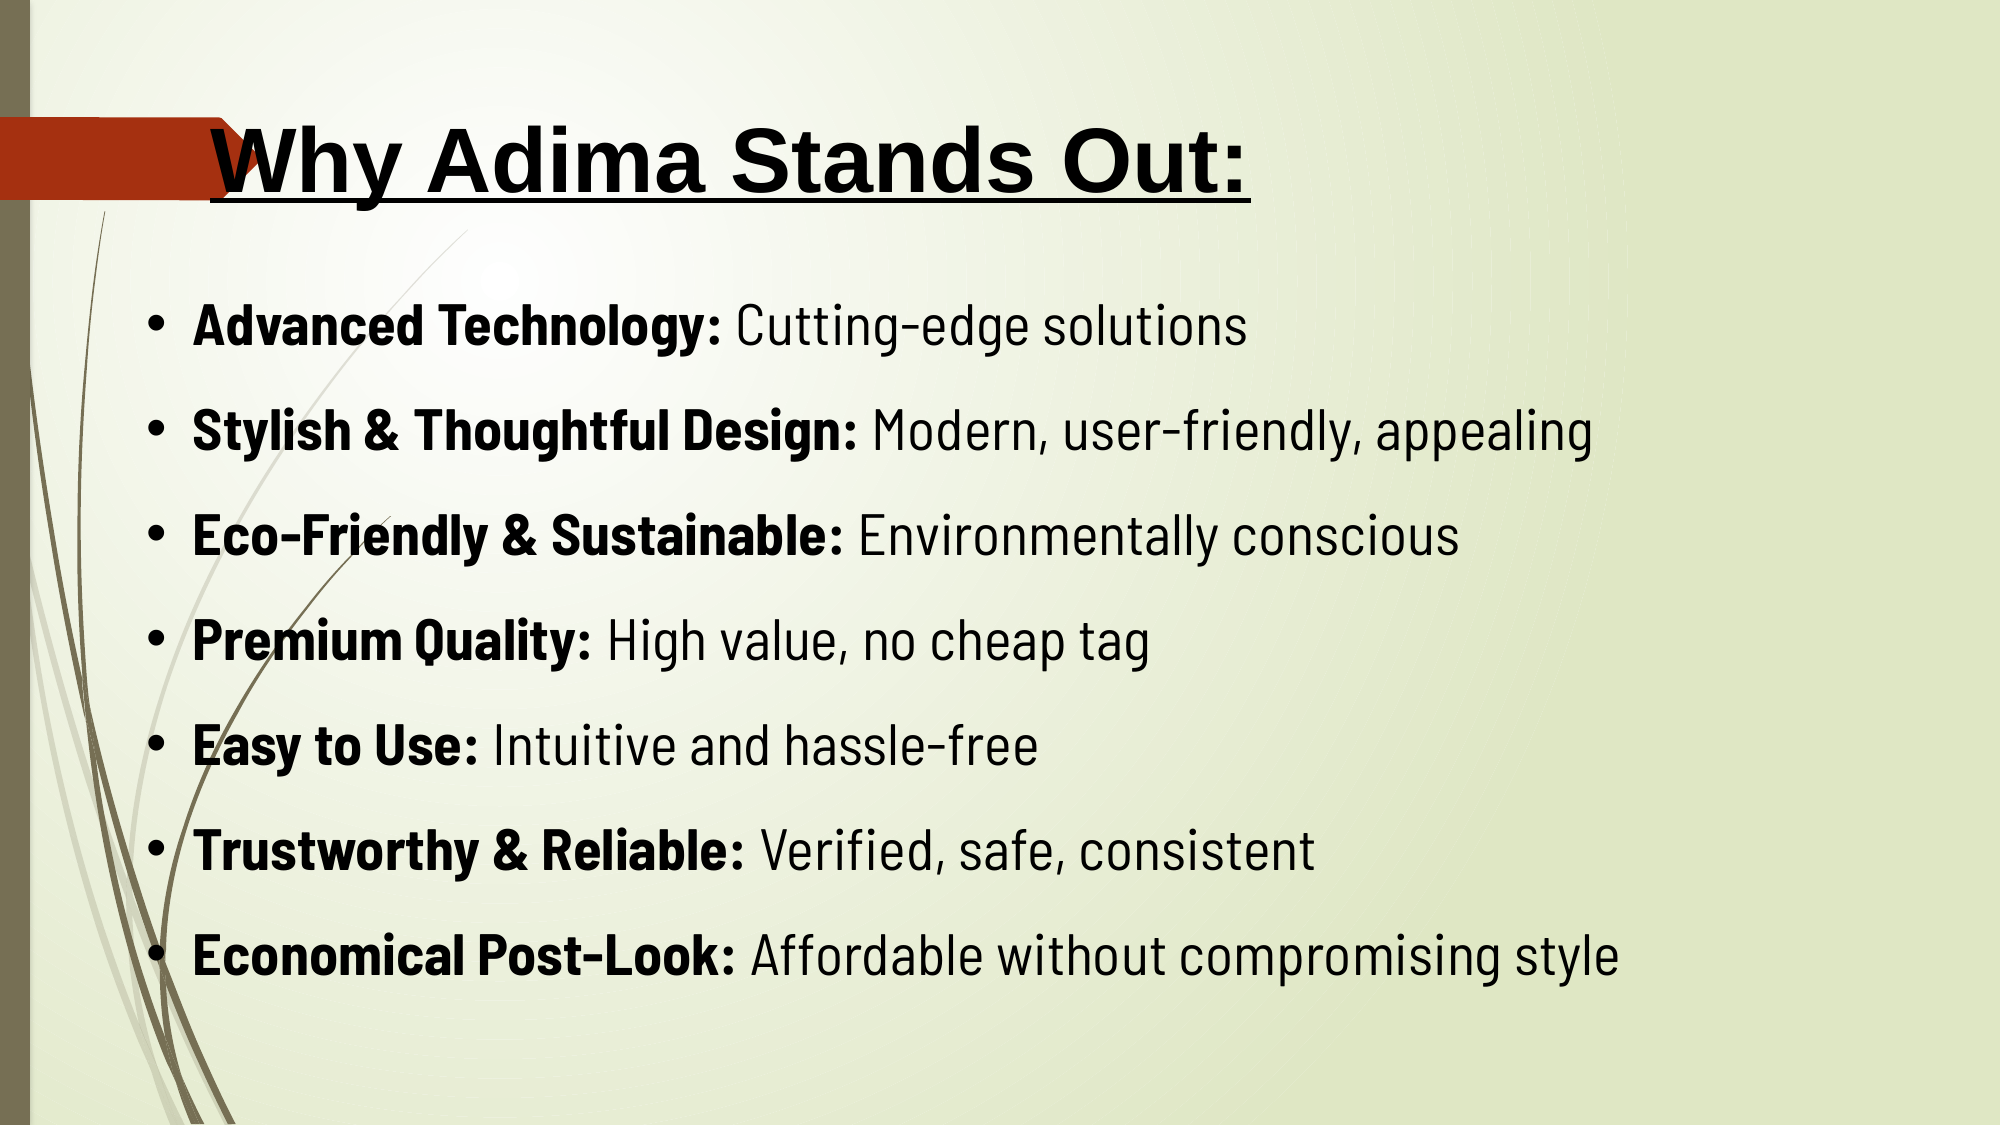

Why Adima Stands Out:
Advanced Technology: Cutting-edge solutions
Stylish & Thoughtful Design: Modern, user-friendly, appealing
Eco-Friendly & Sustainable: Environmentally conscious
Premium Quality: High value, no cheap tag
Easy to Use: Intuitive and hassle-free
Trustworthy & Reliable: Verified, safe, consistent
Economical Post-Look: Affordable without compromising style